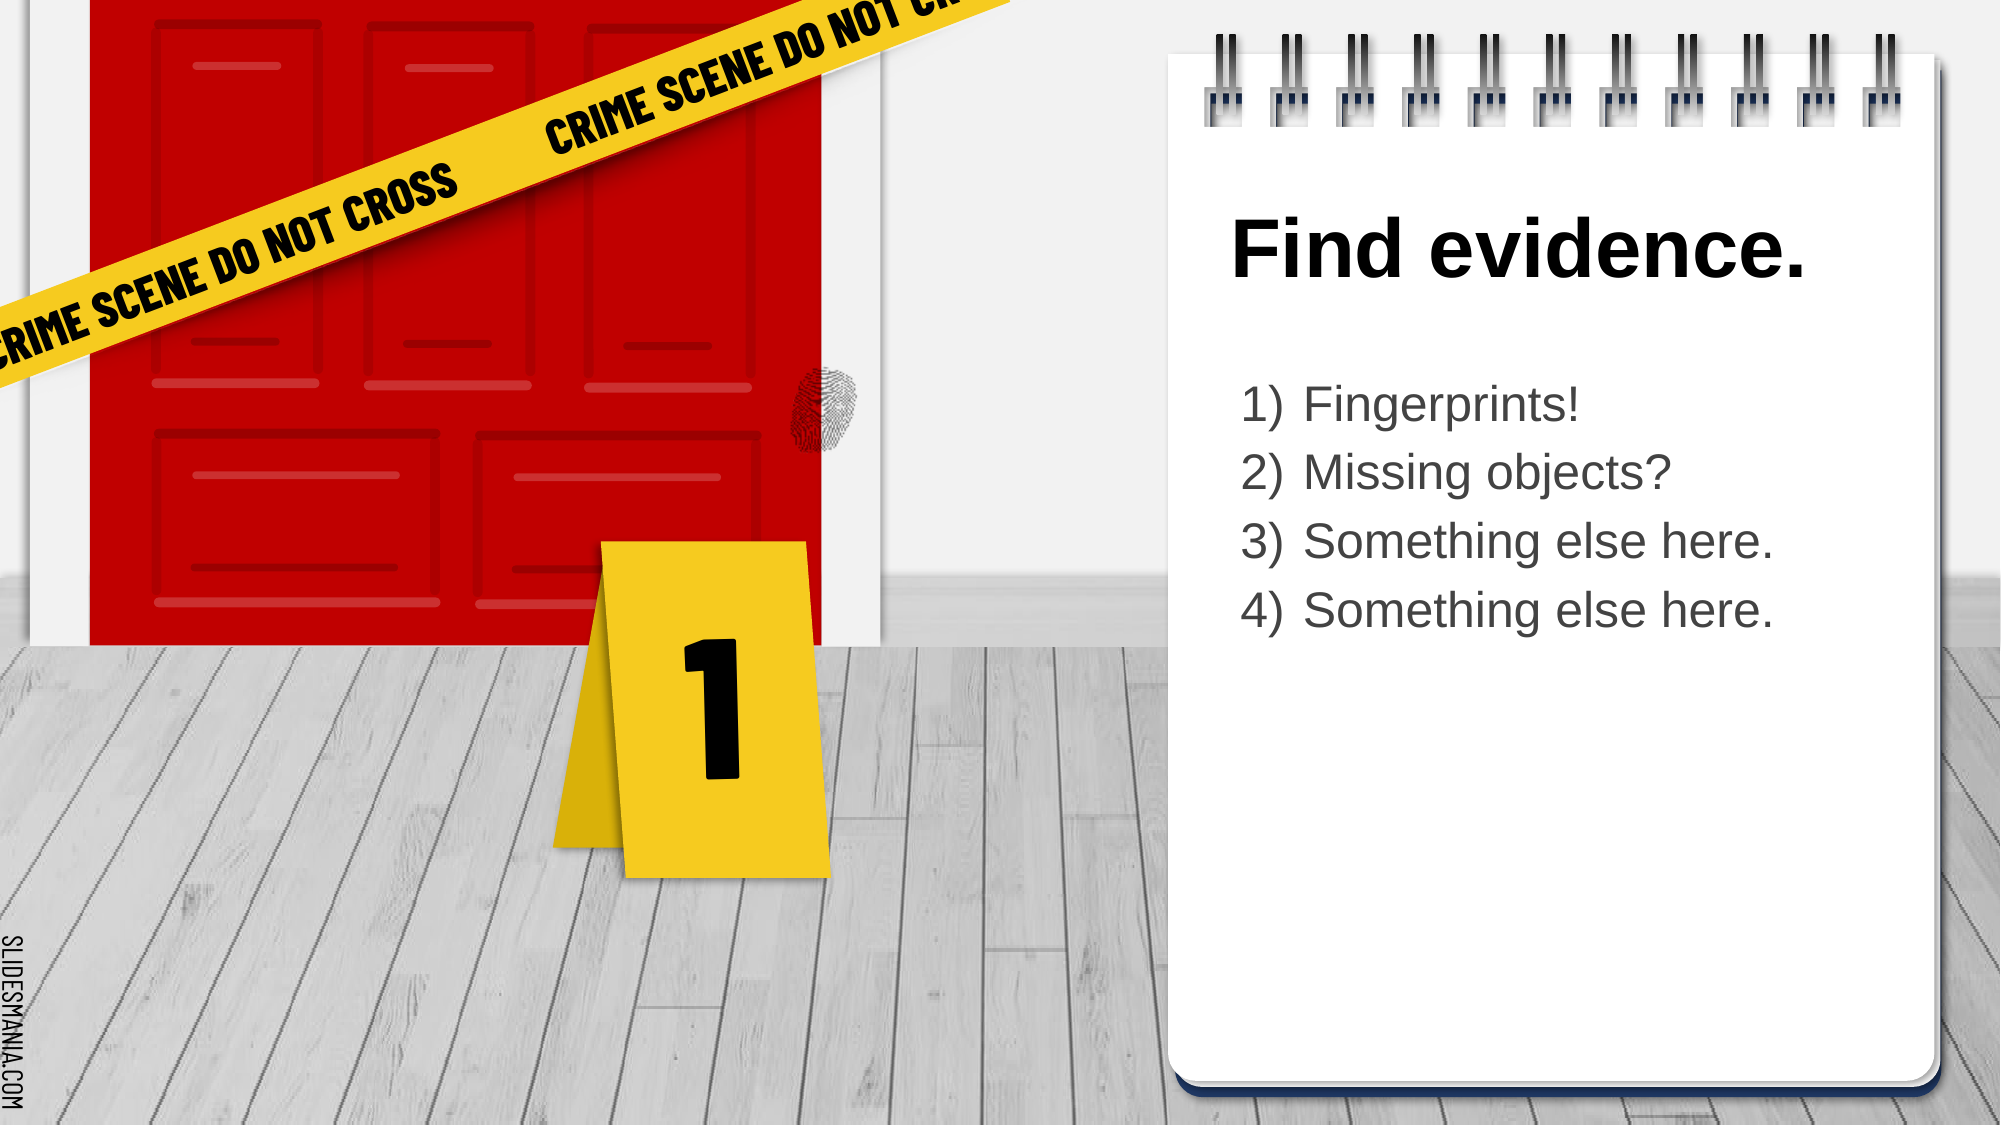

# Find evidence.
Fingerprints!
Missing objects?
Something else here.
Something else here.

1